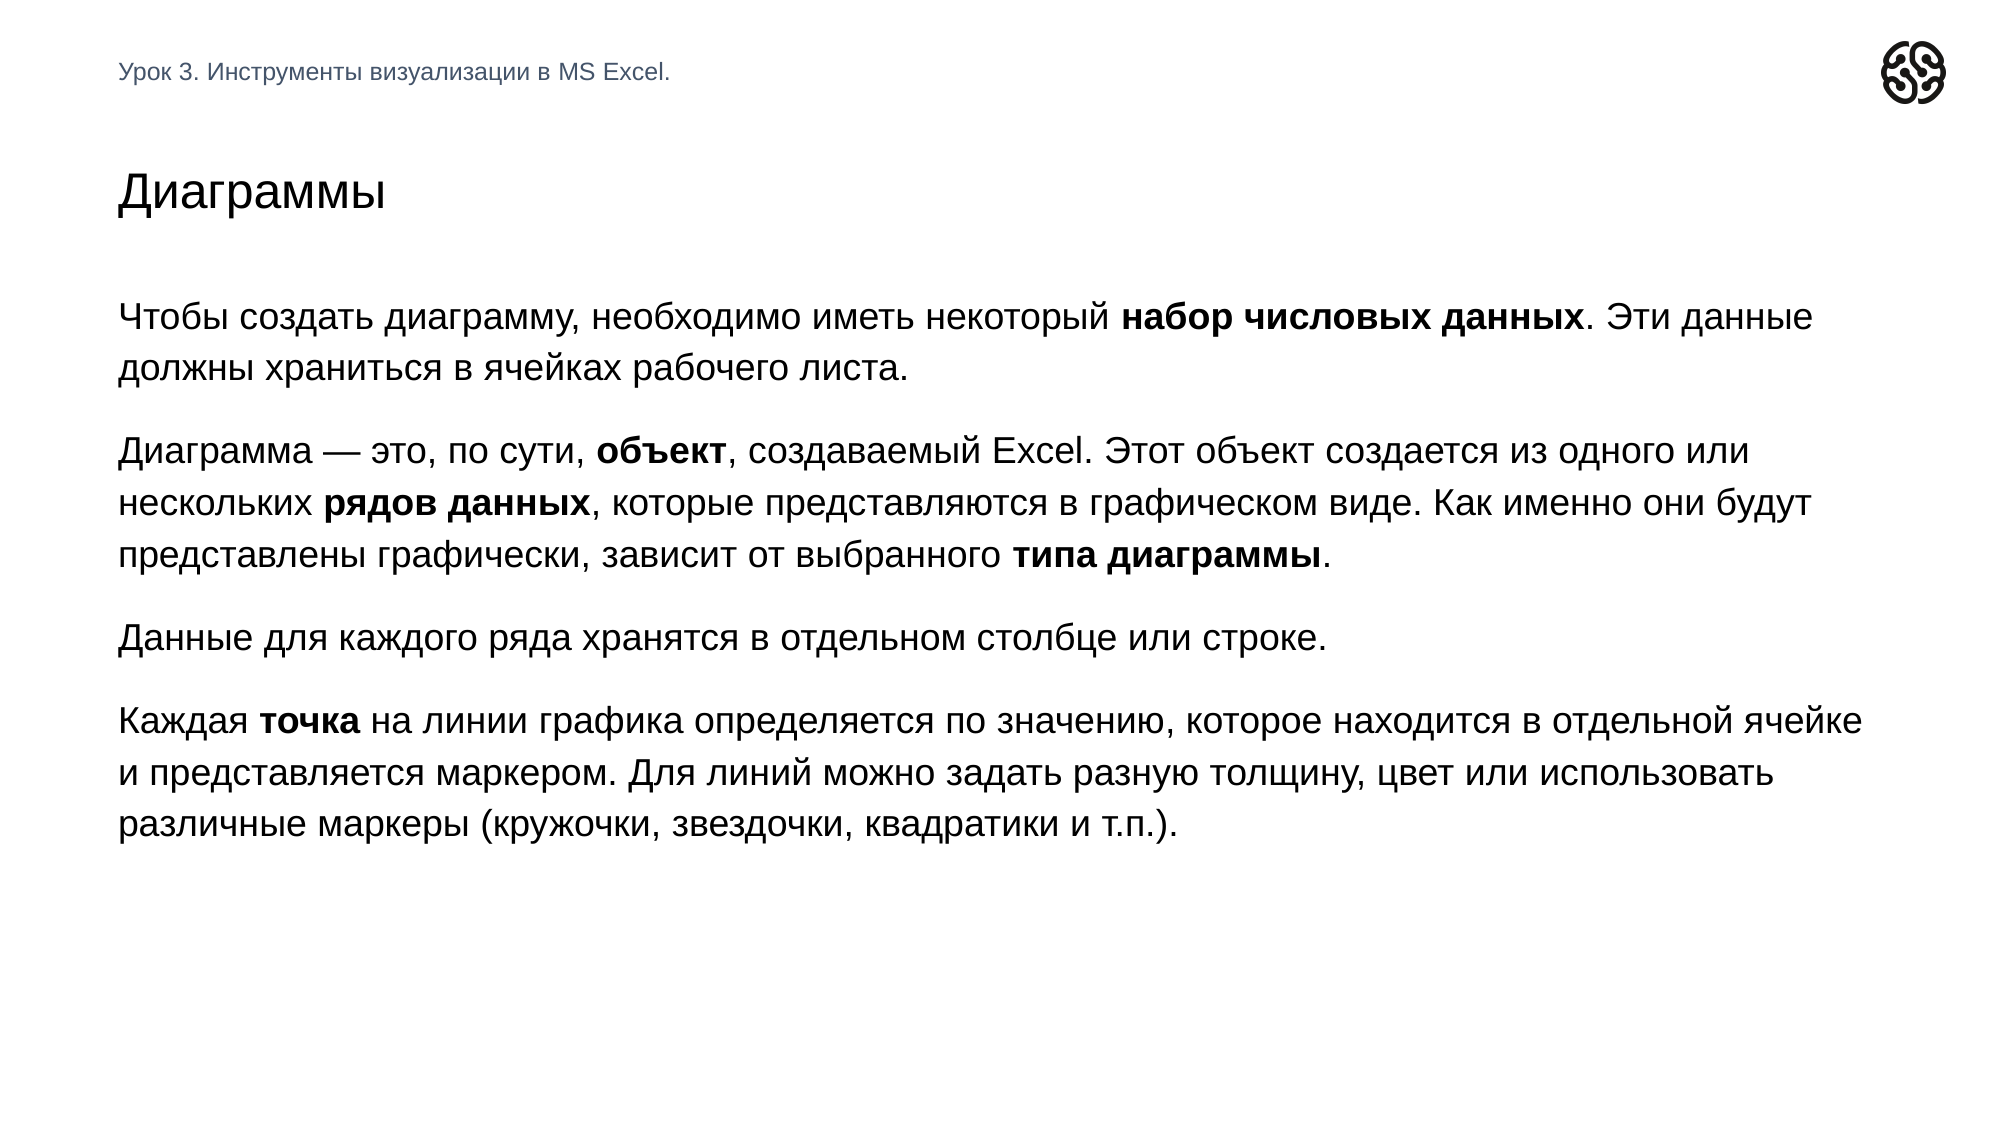

Урок 3. Инструменты визуализации в MS Excel.
# Диаграммы

Чтобы создать диаграмму, необходимо иметь некоторый набор числовых данных. Эти данные должны храниться в ячейках рабочего листа.
Диаграмма — это, по сути, объект, создаваемый Excel. Этот объект создается из одного или нескольких рядов данных, которые представляются в графическом виде. Как именно они будут представлены графически, зависит от выбранного типа диаграммы.
Данные для каждого ряда хранятся в отдельном столбце или строке.
Каждая точка на линии графика определяется по значению, которое находится в отдельной ячейке и представляется маркером. Для линий можно задать разную толщину, цвет или использовать различные маркеры (кружочки, звездочки, квадратики и т.п.).